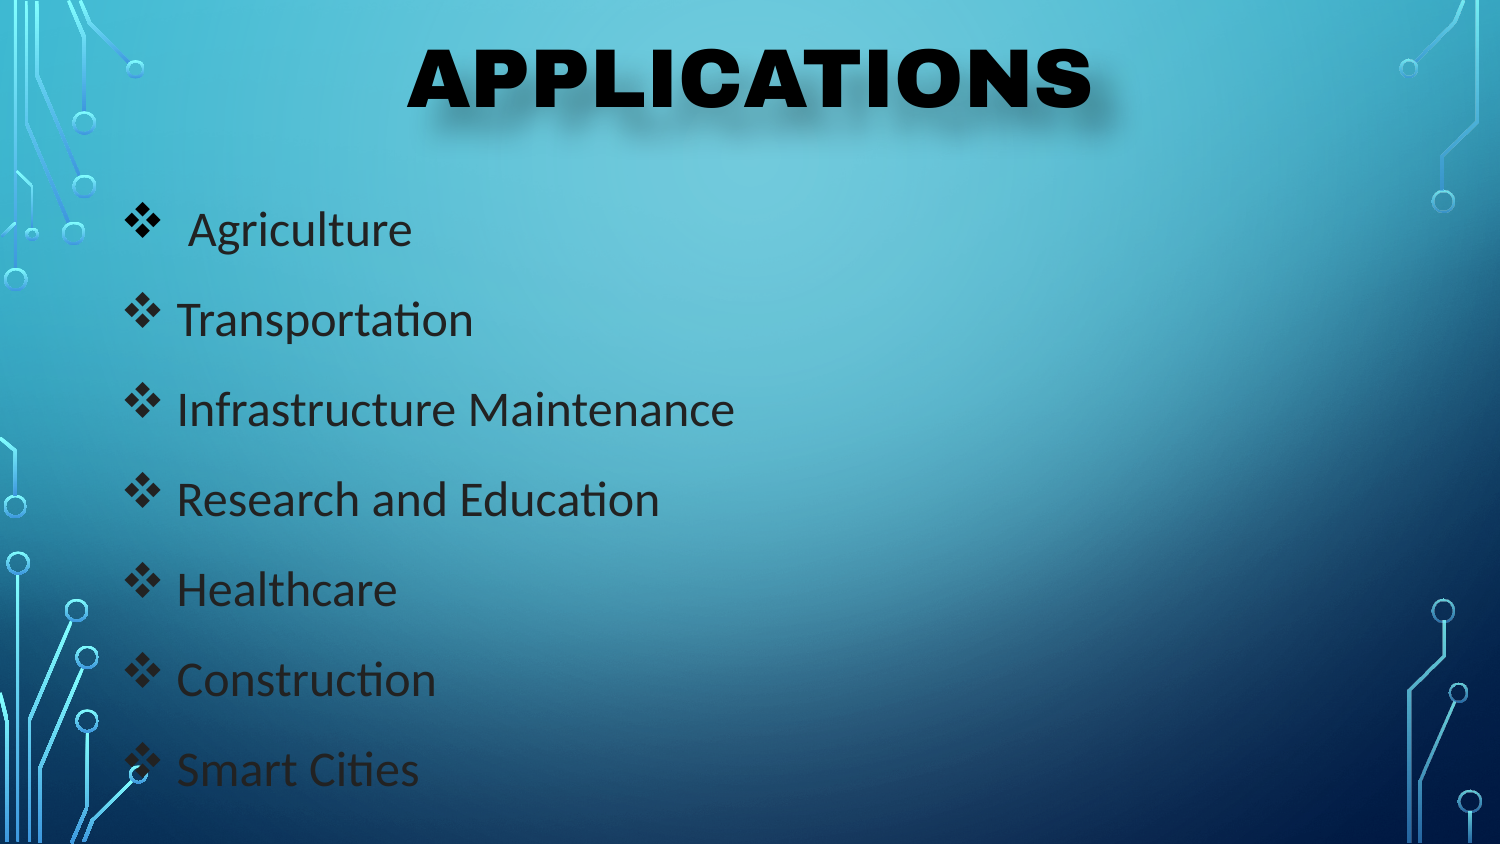

# APPLICATIONS
 Agriculture
Transportation
Infrastructure Maintenance
Research and Education
Healthcare
Construction
Smart Cities